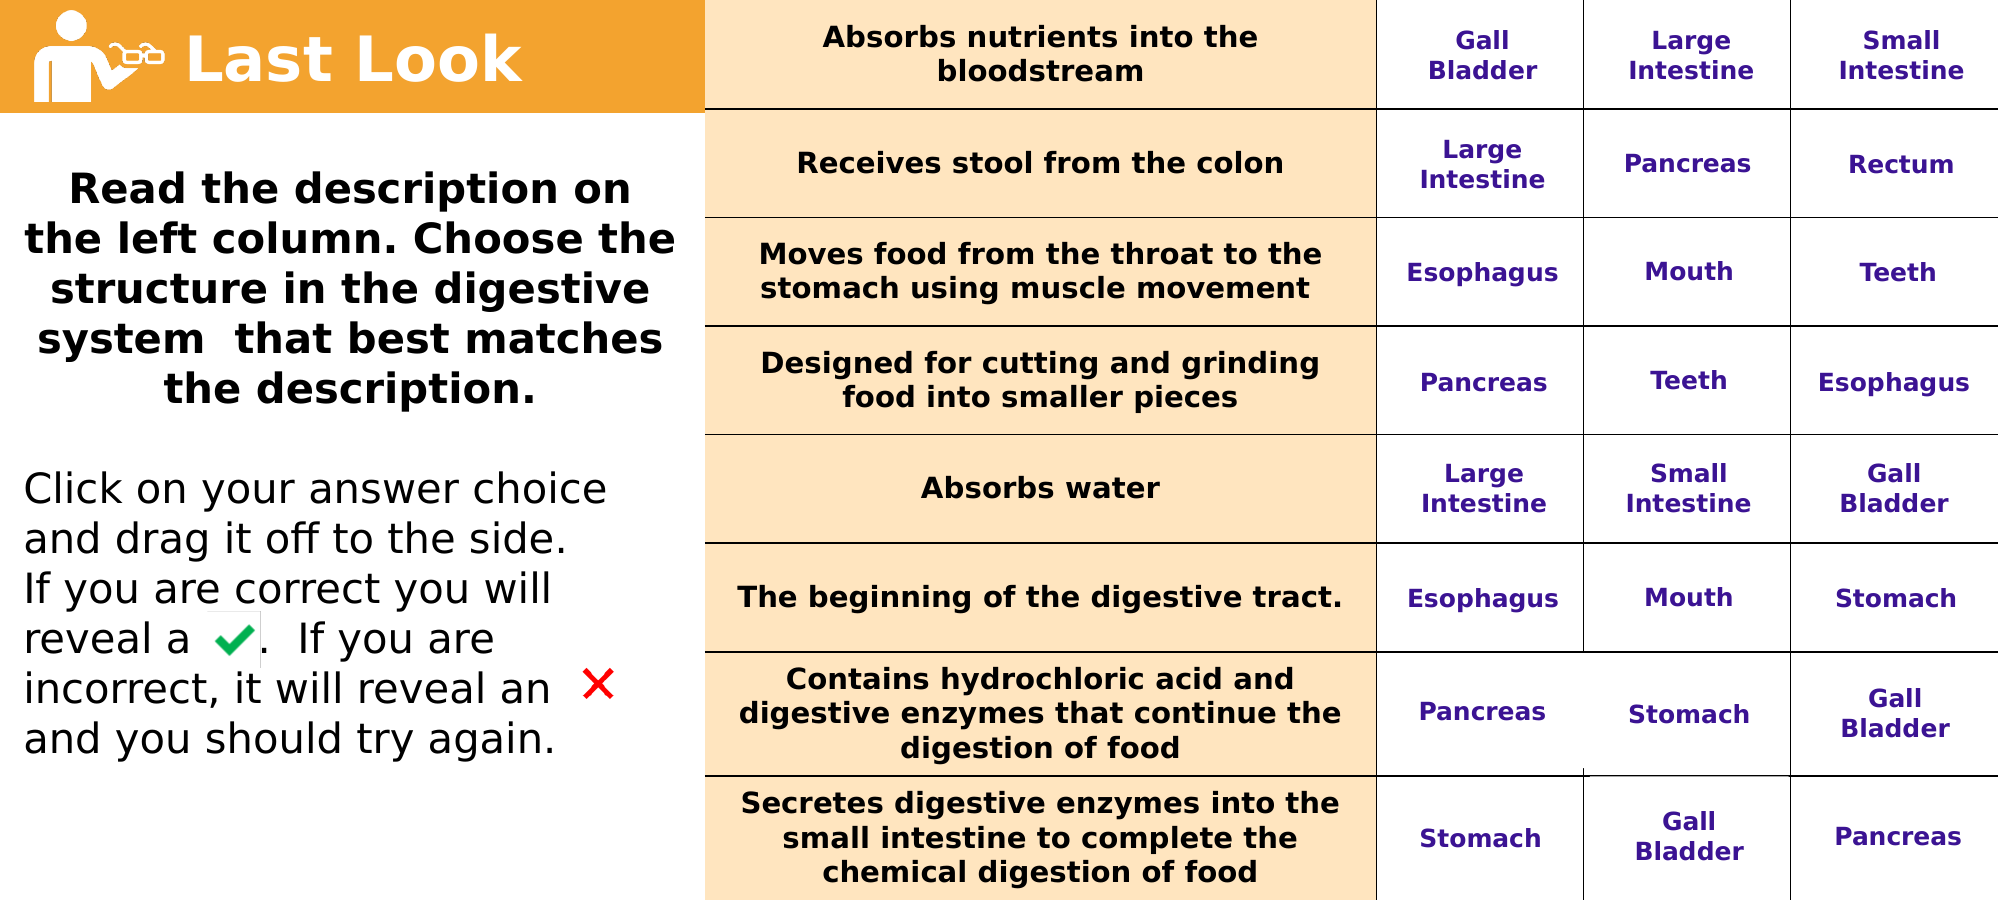

Large Intestine
Gall Bladder
Small Intestine
Large Intestine
Pancreas
Rectum
Mouth
Esophagus
Teeth
Teeth
Pancreas
Esophagus
Large Intestine
Small Intestine
Gall Bladder
Mouth
Esophagus
Stomach
Pancreas
Gall Bladder
Stomach
Gall Bladder
Pancreas
Stomach